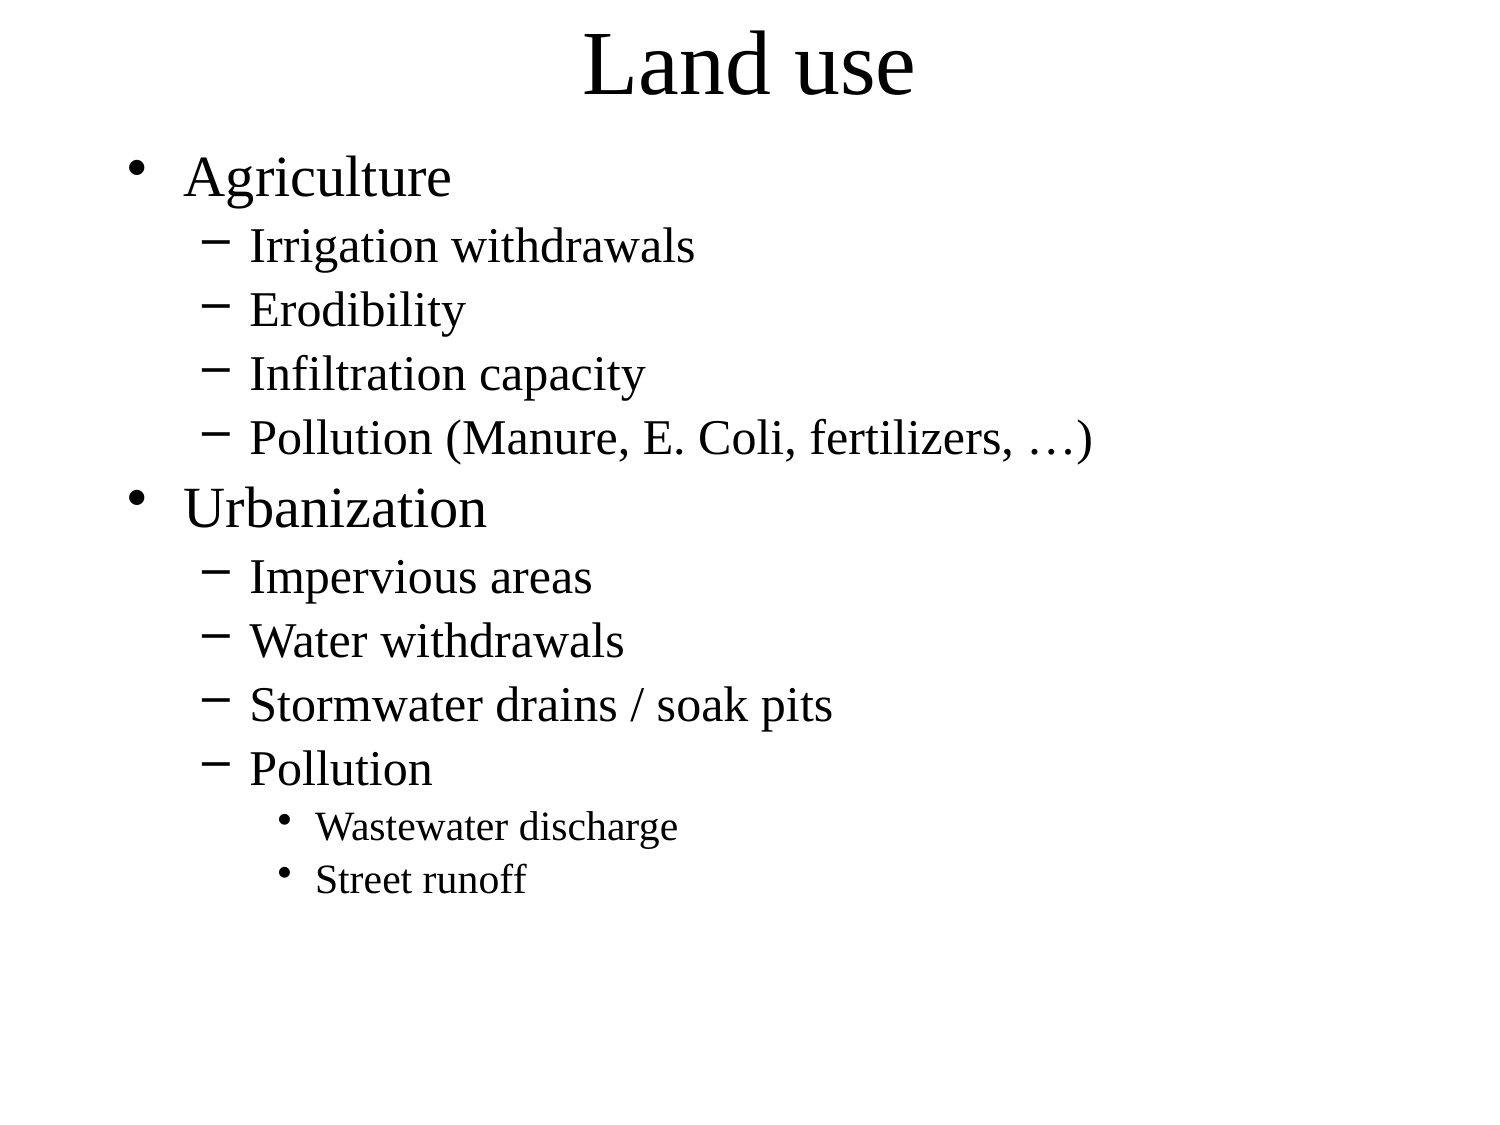

# Land use
Agriculture
Irrigation withdrawals
Erodibility
Infiltration capacity
Pollution (Manure, E. Coli, fertilizers, …)
Urbanization
Impervious areas
Water withdrawals
Stormwater drains / soak pits
Pollution
Wastewater discharge
Street runoff